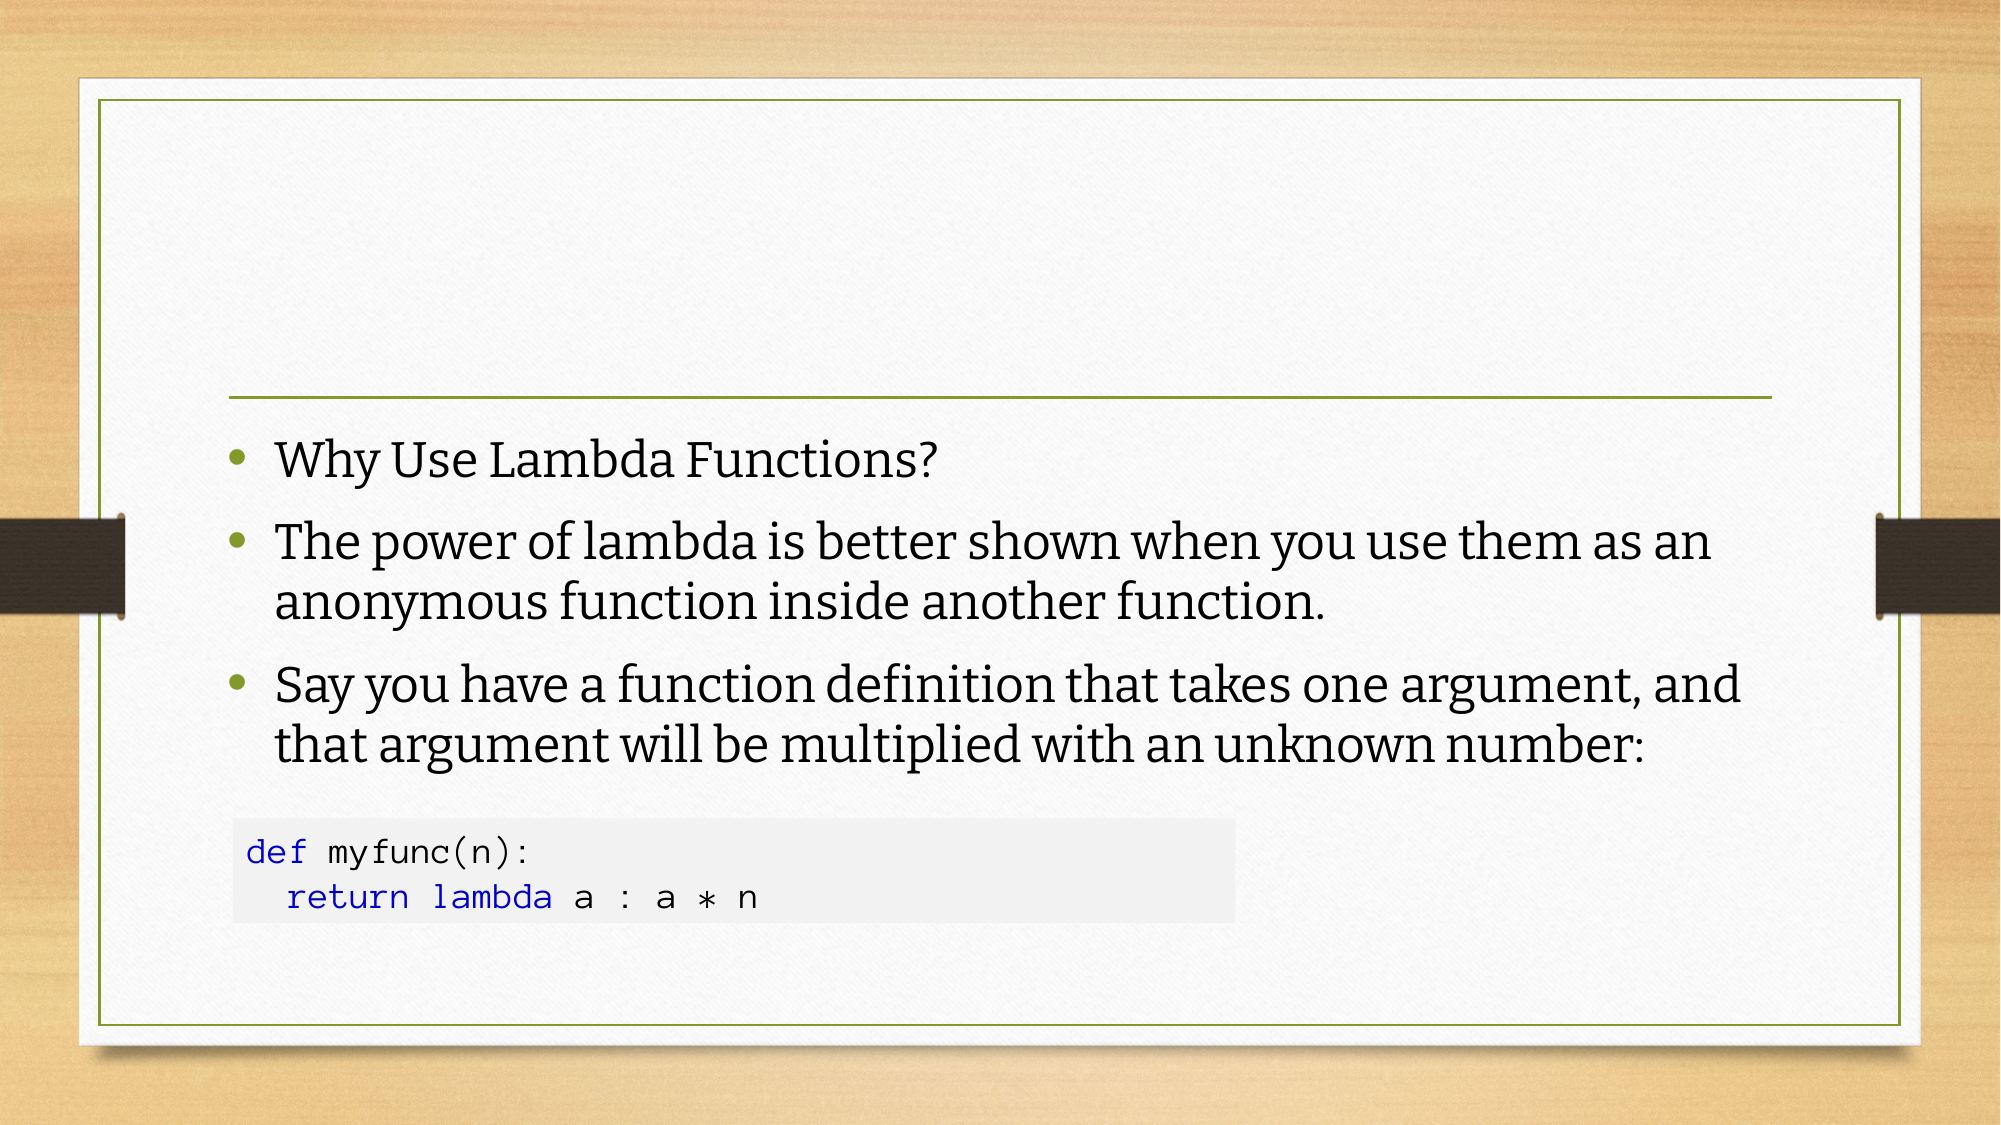

#
Why Use Lambda Functions?
The power of lambda is better shown when you use them as an anonymous function inside another function.
Say you have a function definition that takes one argument, and that argument will be multiplied with an unknown number:
def myfunc(n):
  return lambda a : a * n